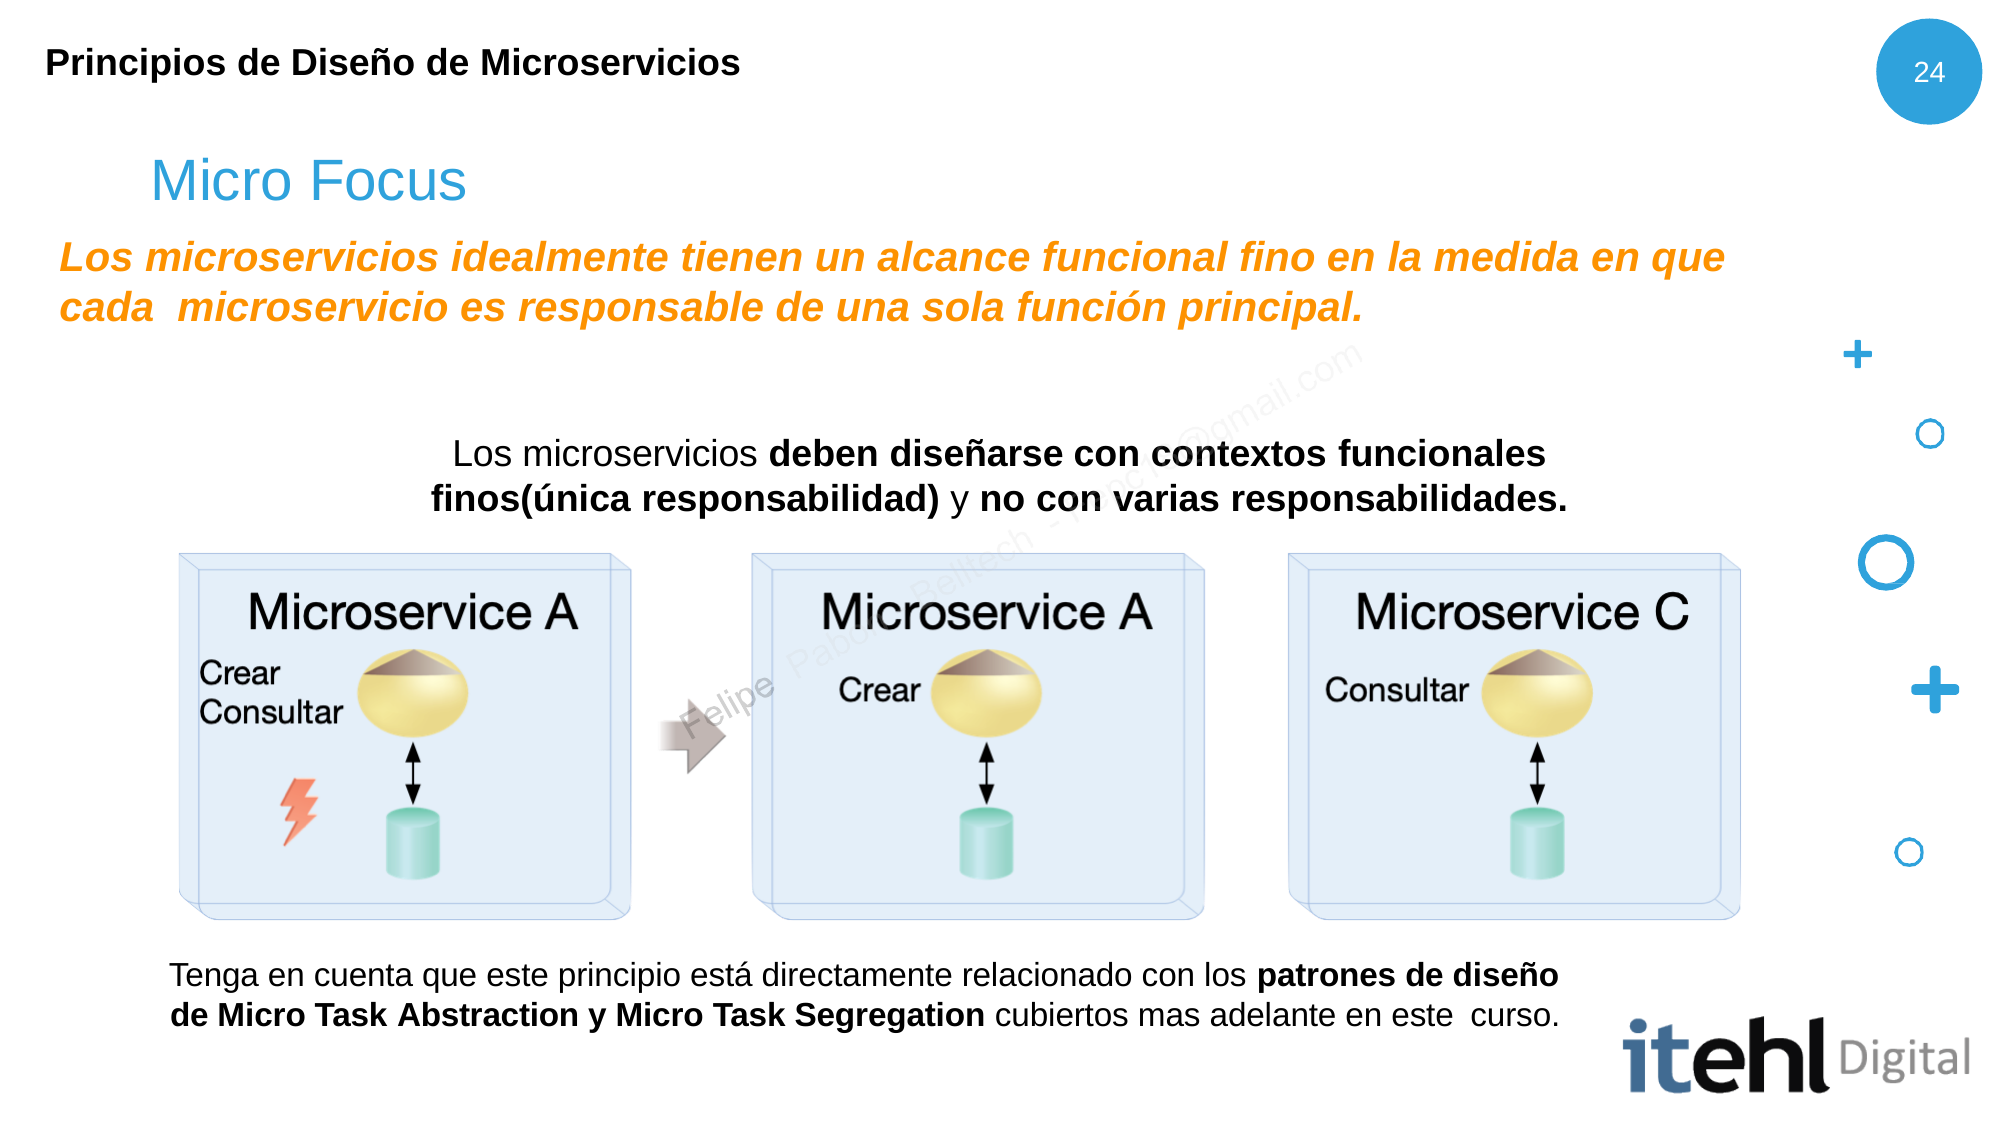

Principios de Diseño de Microservicios
24
# Micro Focus
Los microservicios idealmente tienen un alcance funcional fino en la medida en que cada  microservicio es responsable de una sola función principal.

Los microservicios deben diseñarse con contextos funcionales
finos(única responsabilidad) y no con varias responsabilidades.

Tenga en cuenta que este principio está directamente relacionado con los patrones de diseño  de Micro Task Abstraction y Micro Task Segregation cubiertos mas adelante en este curso.